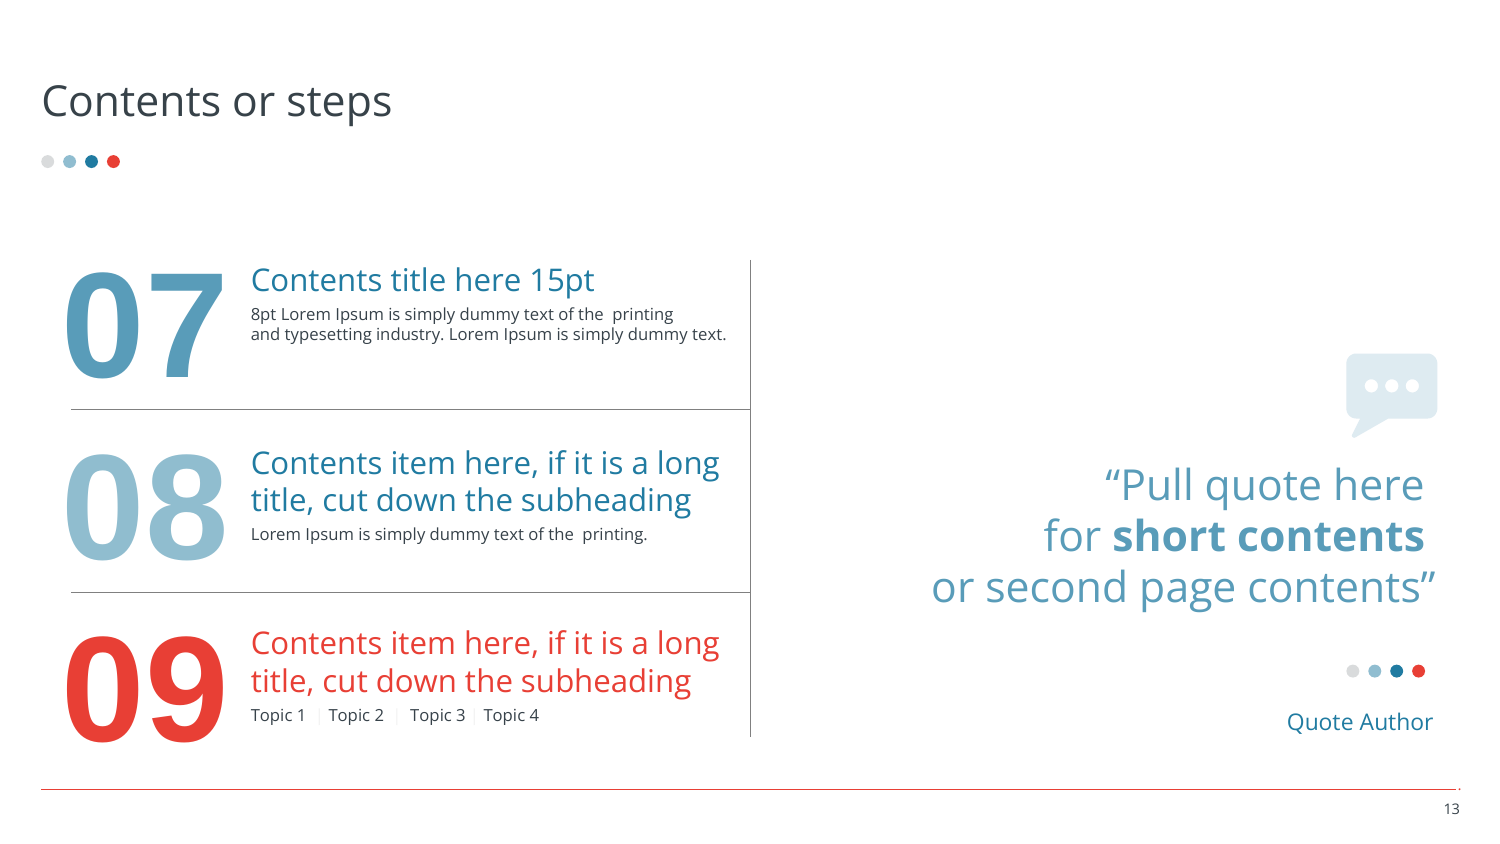

# Contents or steps
07

Contents title here 15pt
8pt Lorem Ipsum is simply dummy text of the  printing
and typesetting industry. Lorem Ipsum is simply dummy text.

08
Contents item here, if it is a long title, cut down the subheading
Lorem Ipsum is simply dummy text of the  printing.
“Pull quote here
for short contents
or second page contents”
09
Contents item here, if it is a long title, cut down the subheading
Topic 1  | Topic 2  |  Topic 3 | Topic 4

Quote Author